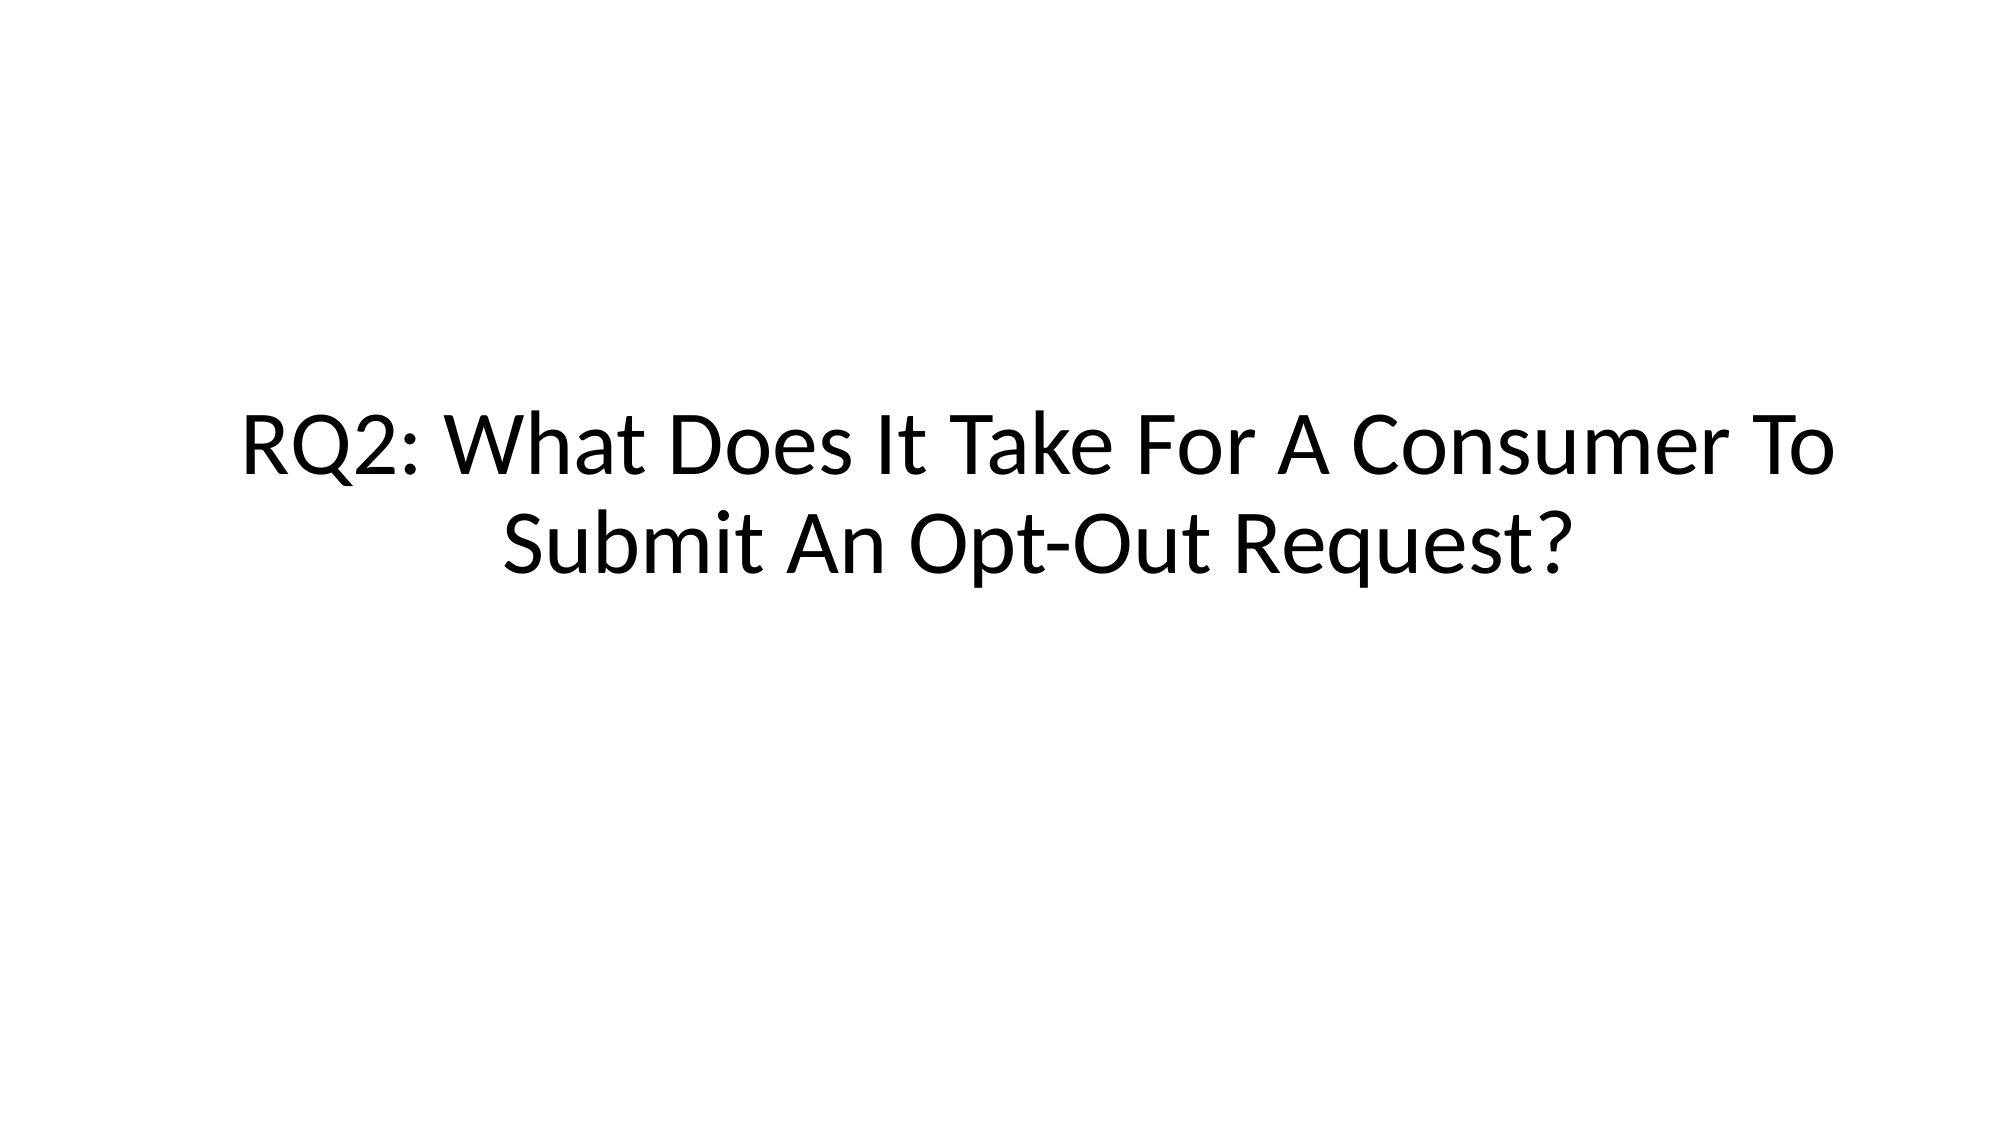

# RQ2: What Does It Take For A Consumer To Submit An Opt-Out Request?